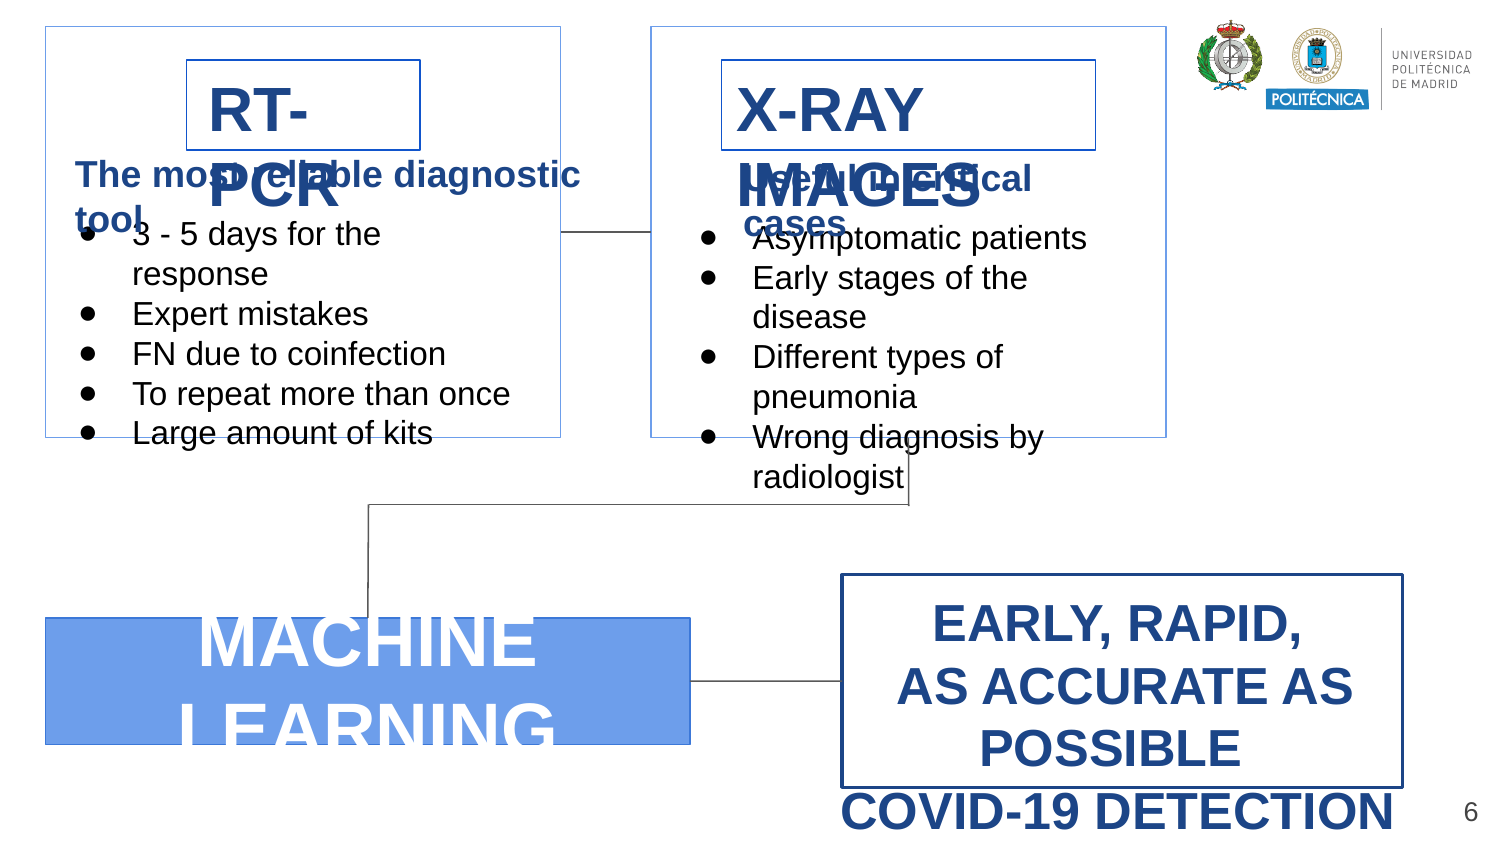

RT-PCR
X-RAY IMAGES

The most reliable diagnostic tool
Useful in critical cases

3 - 5 days for the response
Expert mistakes
FN due to coinfection
To repeat more than once
Large amount of kits
Asymptomatic patients
Early stages of the disease
Different types of pneumonia
Wrong diagnosis by radiologist

EARLY, RAPID,
 AS ACCURATE AS POSSIBLE
 COVID-19 DETECTION

MACHINE LEARNING
6